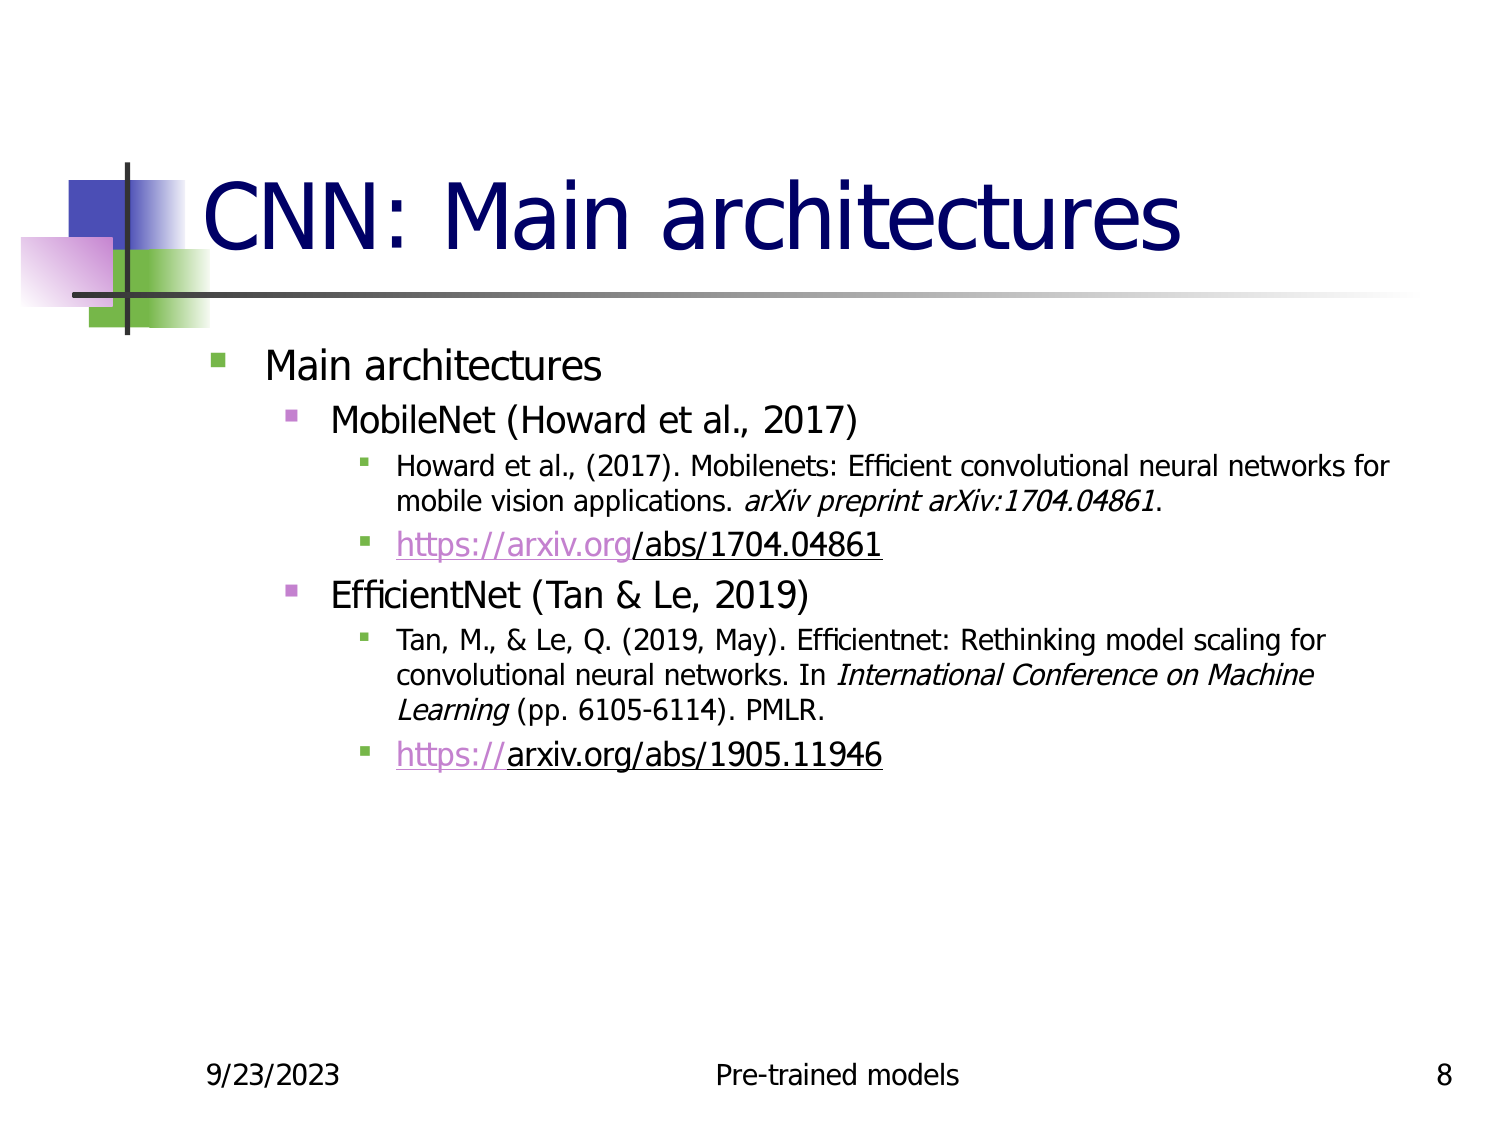

# CNN: Main architectures
Main architectures
MobileNet (Howard et al., 2017)
Howard et al., (2017). Mobilenets: Efficient convolutional neural networks for mobile vision applications. arXiv preprint arXiv:1704.04861.
https://arxiv.org/abs/1704.04861
EfficientNet (Tan & Le, 2019)
Tan, M., & Le, Q. (2019, May). Efficientnet: Rethinking model scaling for convolutional neural networks. In International Conference on Machine Learning (pp. 6105-6114). PMLR.
https://arxiv.org/abs/1905.11946

9/23/2023
Pre-trained models
8